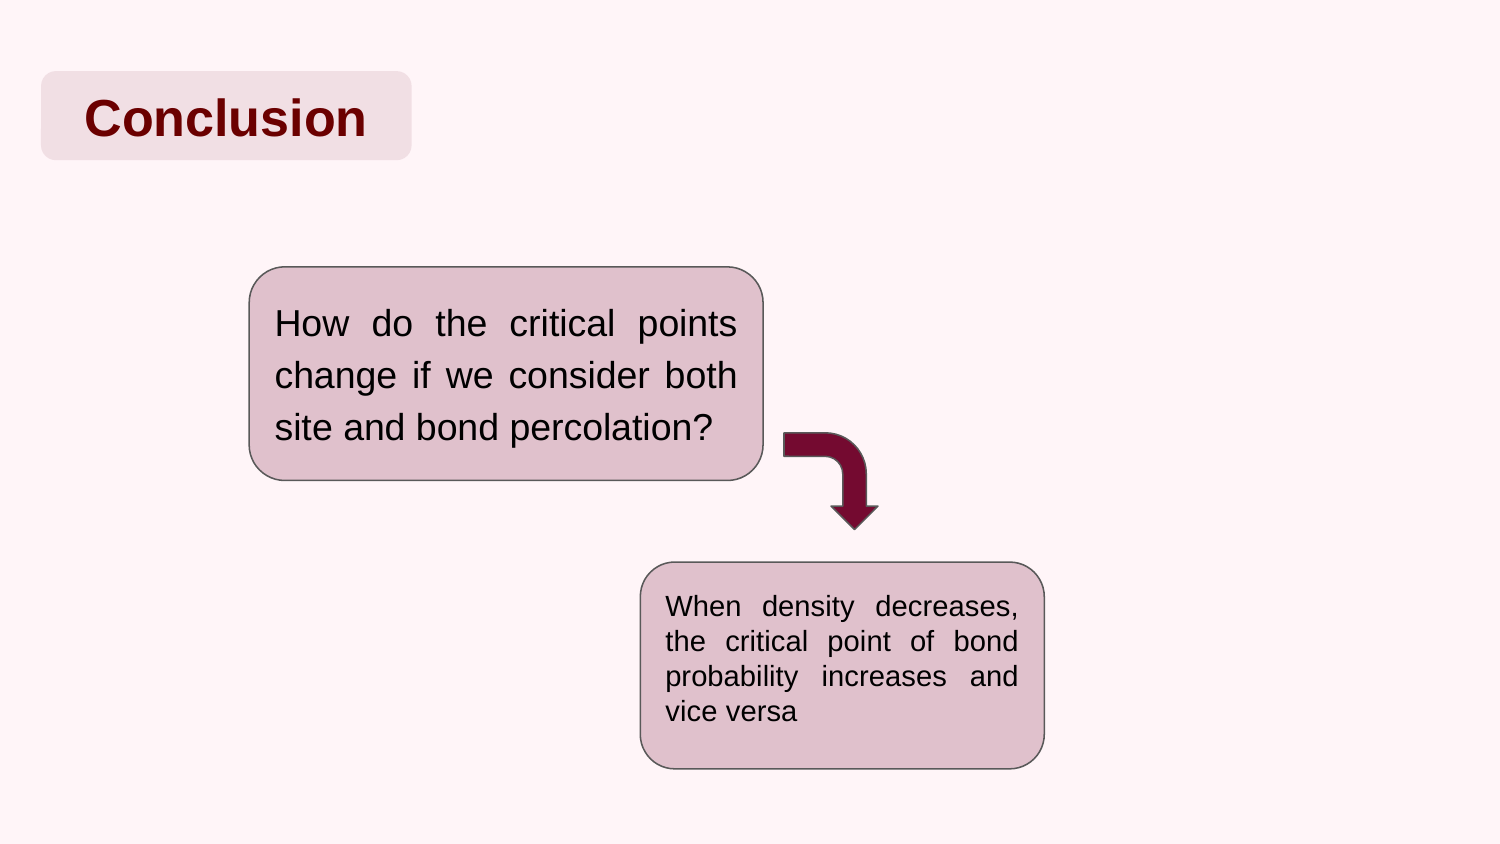

Conclusion
How do the critical points change if we consider both site and bond percolation?

When density decreases, the critical point of bond probability increases and vice versa